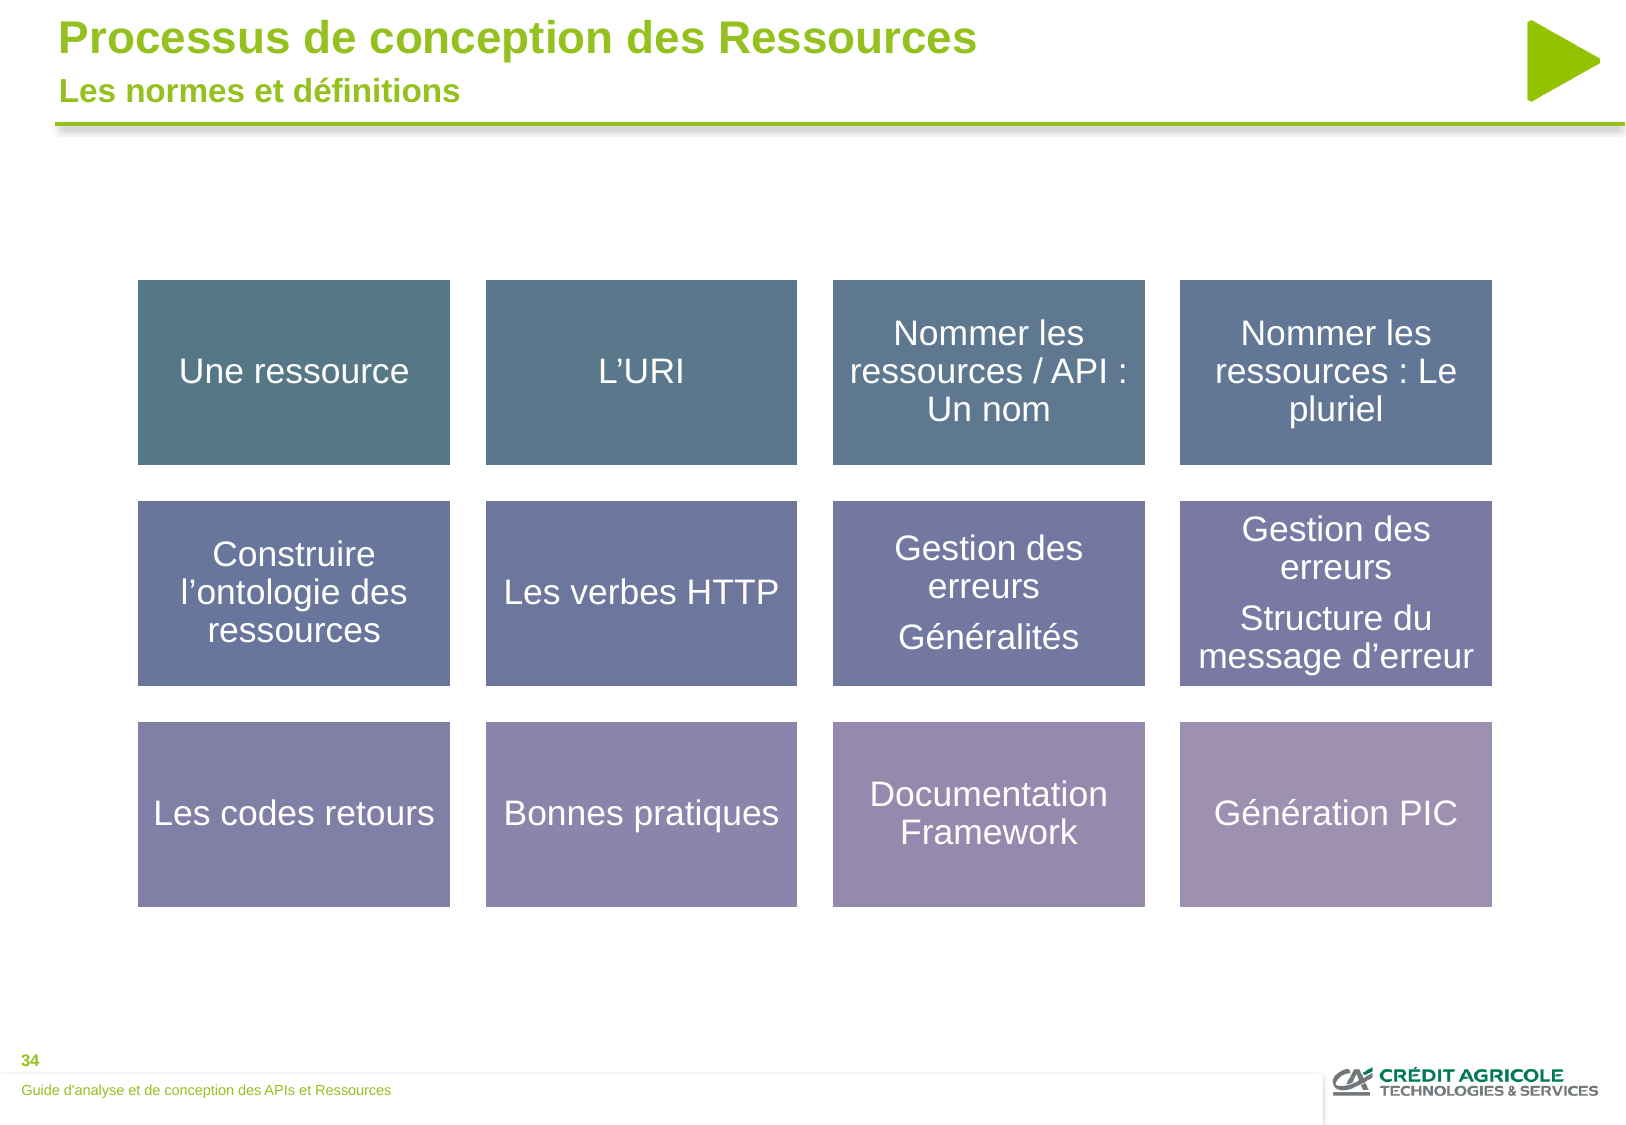

Processus de conception des Ressources
Les normes et définitions
Une ressource
L’URI
Nommer les ressources / API : Un nom
Nommer les ressources : Le pluriel
Construire l’ontologie des ressources
Les verbes HTTP
Gestion des erreurs
Généralités
Gestion des erreurs
Structure du message d’erreur
Les codes retours
Bonnes pratiques
Documentation Framework
Génération PIC

Guide d'analyse et de conception des APIs et Ressources